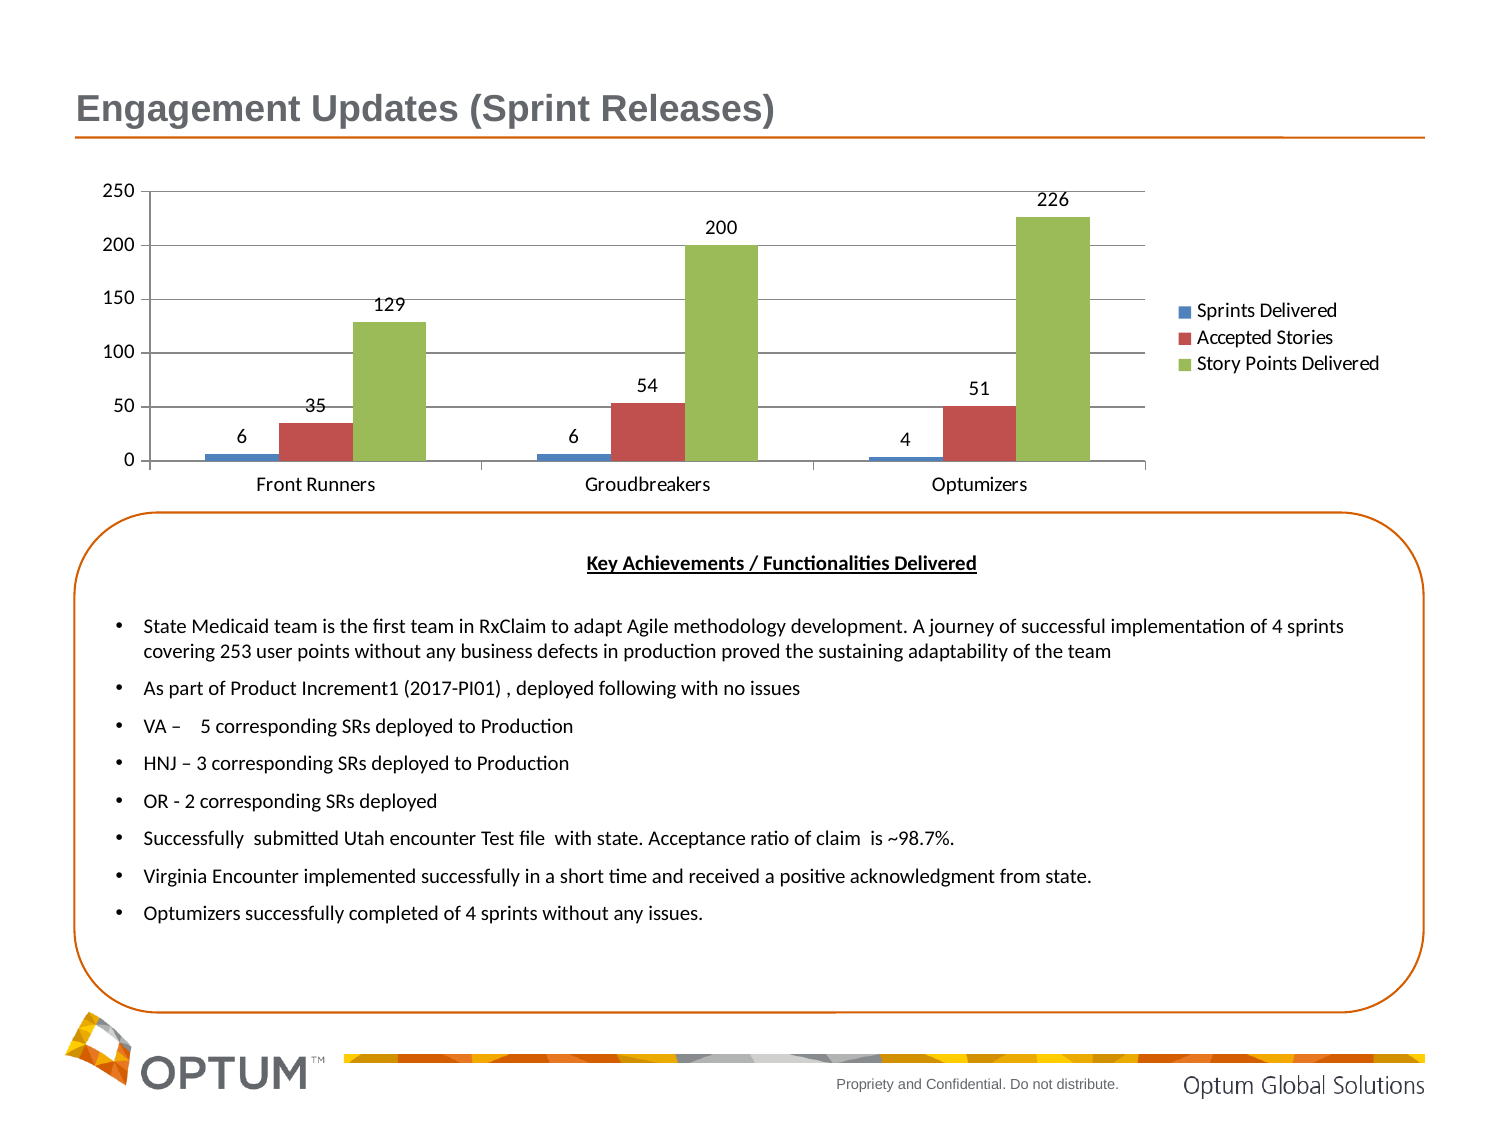

Engagement Updates (Sprint Releases)

### Chart

| Category | Sprints Delivered | Accepted Stories | Story Points Delivered |
|---|---|---|---|
| Front Runners | 6.0 | 35.0 | 129.0 |
| Groudbreakers | 6.0 | 54.0 | 200.0 |
| Optumizers | 4.0 | 51.0 | 226.0 |
Key Achievements / Functionalities Delivered

State Medicaid team is the first team in RxClaim to adapt Agile methodology development. A journey of successful implementation of 4 sprints covering 253 user points without any business defects in production proved the sustaining adaptability of the team
As part of Product Increment1 (2017-PI01) , deployed following with no issues
VA –    5 corresponding SRs deployed to Production
HNJ – 3 corresponding SRs deployed to Production
OR - 2 corresponding SRs deployed
Successfully  submitted Utah encounter Test file  with state. Acceptance ratio of claim  is ~98.7%.
Virginia Encounter implemented successfully in a short time and received a positive acknowledgment from state.
Optumizers successfully completed of 4 sprints without any issues.